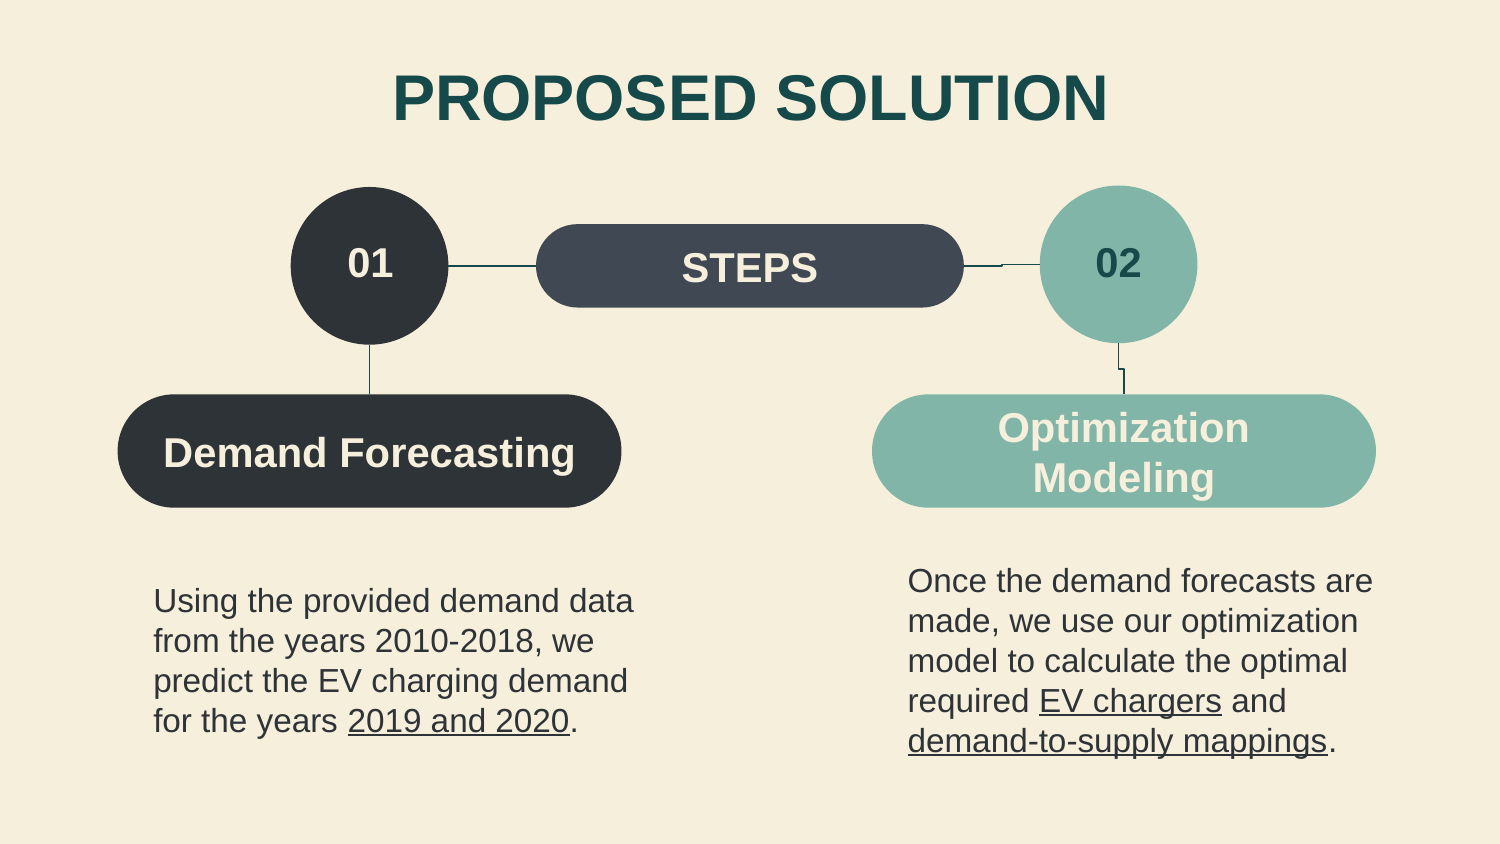

# PROPOSED SOLUTION

STEPS
01
02
Optimization Modeling
Once the demand forecasts are made, we use our optimization model to calculate the optimal required EV chargers and demand-to-supply mappings.
Demand Forecasting
Using the provided demand data from the years 2010-2018, we predict the EV charging demand for the years 2019 and 2020.